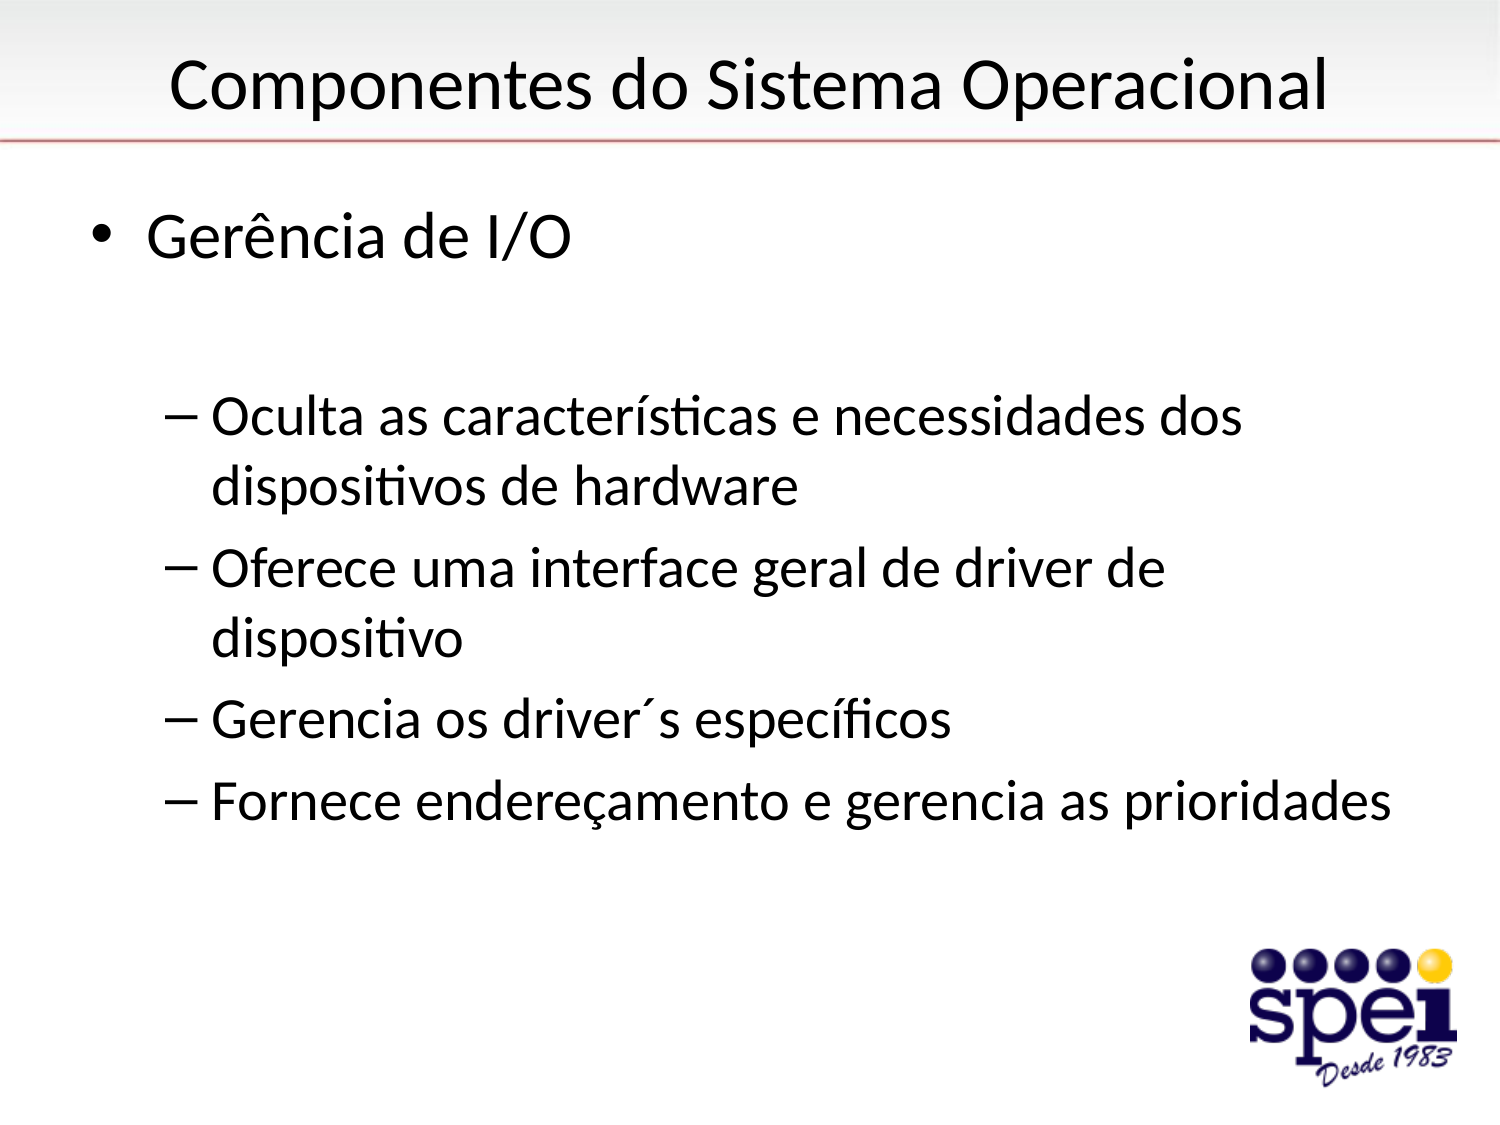

# Componentes do Sistema Operacional
Gerência de I/O

Oculta as características e necessidades dos dispositivos de hardware
Oferece uma interface geral de driver de dispositivo
Gerencia os driver´s específicos
Fornece endereçamento e gerencia as prioridades